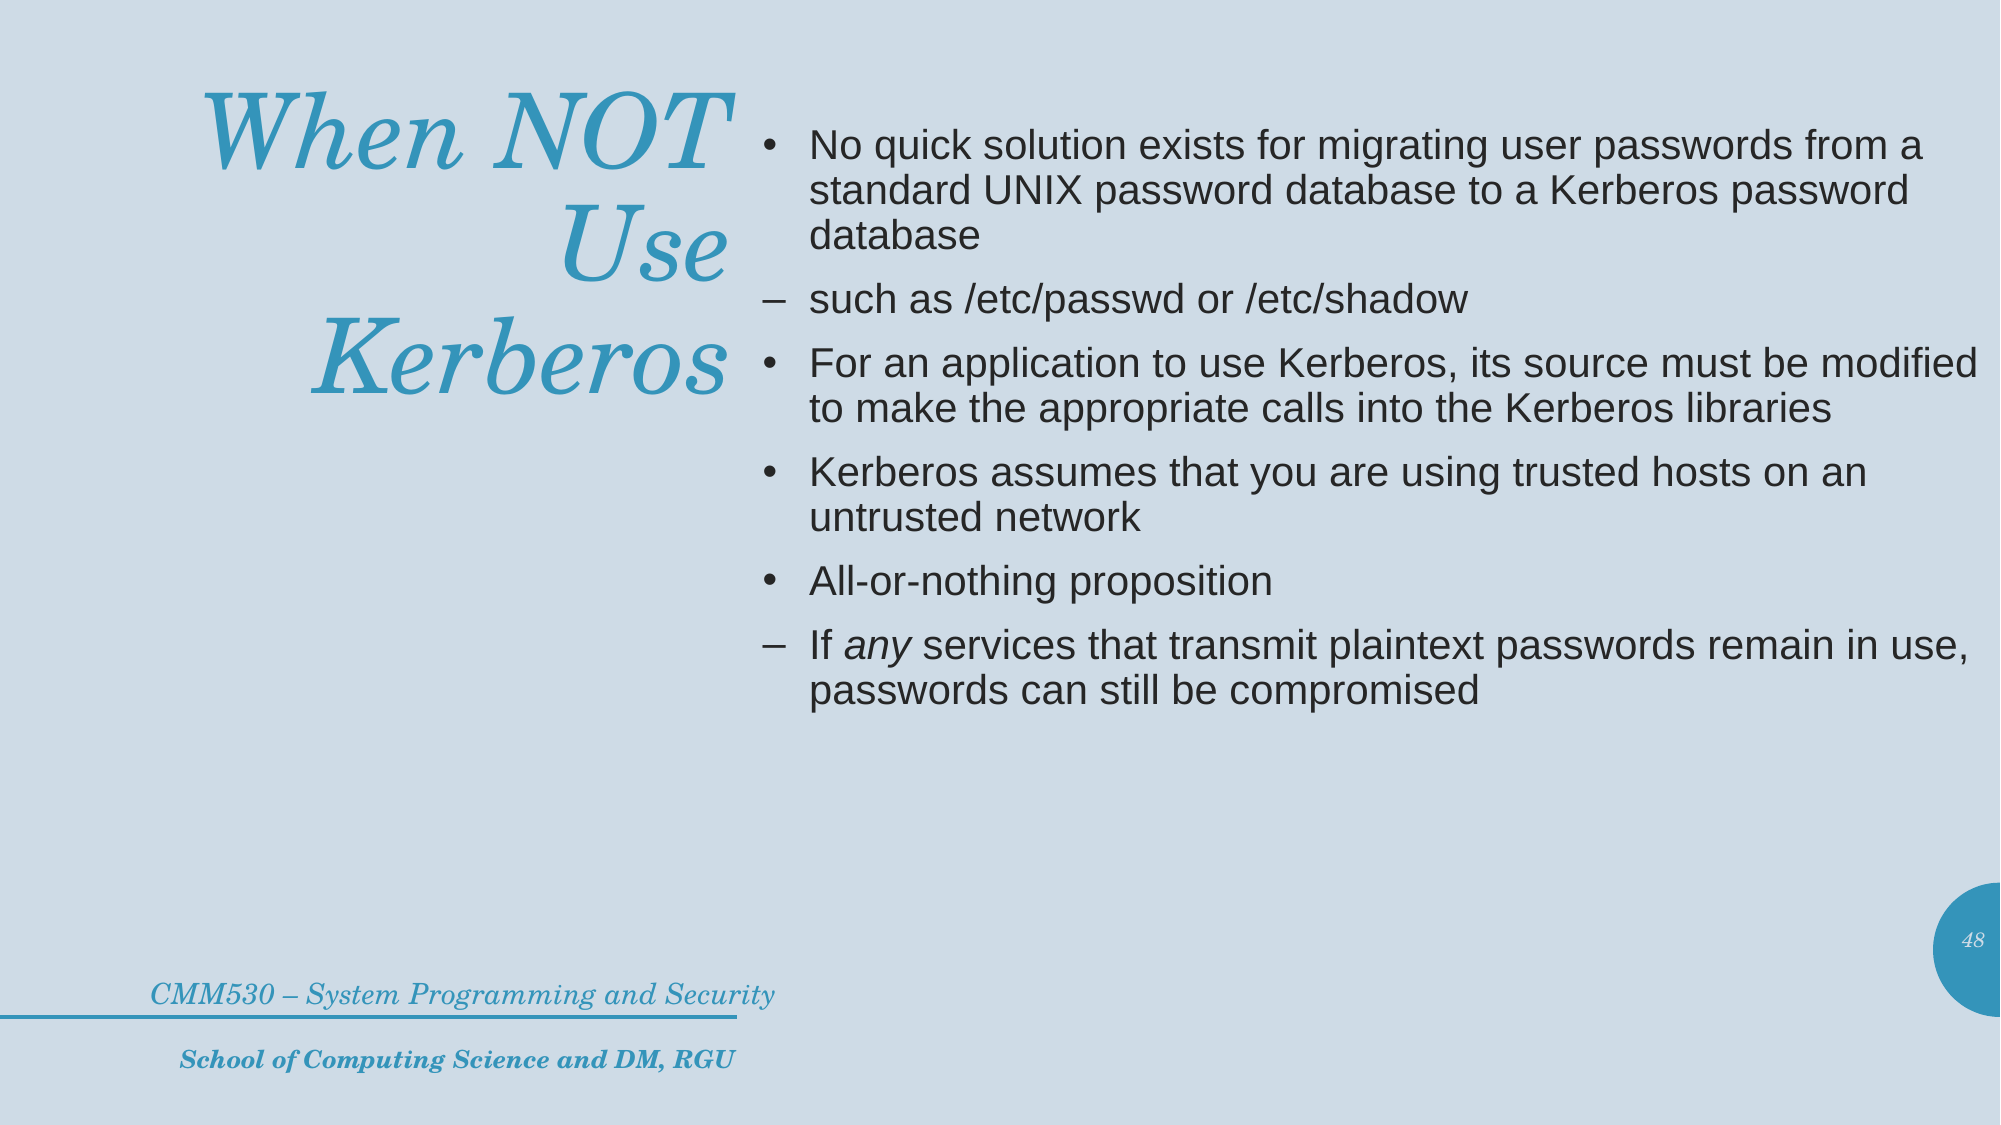

When NOT Use Kerberos
No quick solution exists for migrating user passwords from a standard UNIX password database to a Kerberos password database
such as /etc/passwd or /etc/shadow
For an application to use Kerberos, its source must be modified to make the appropriate calls into the Kerberos libraries
Kerberos assumes that you are using trusted hosts on an untrusted network
All-or-nothing proposition
If any services that transmit plaintext passwords remain in use, passwords can still be compromised
48